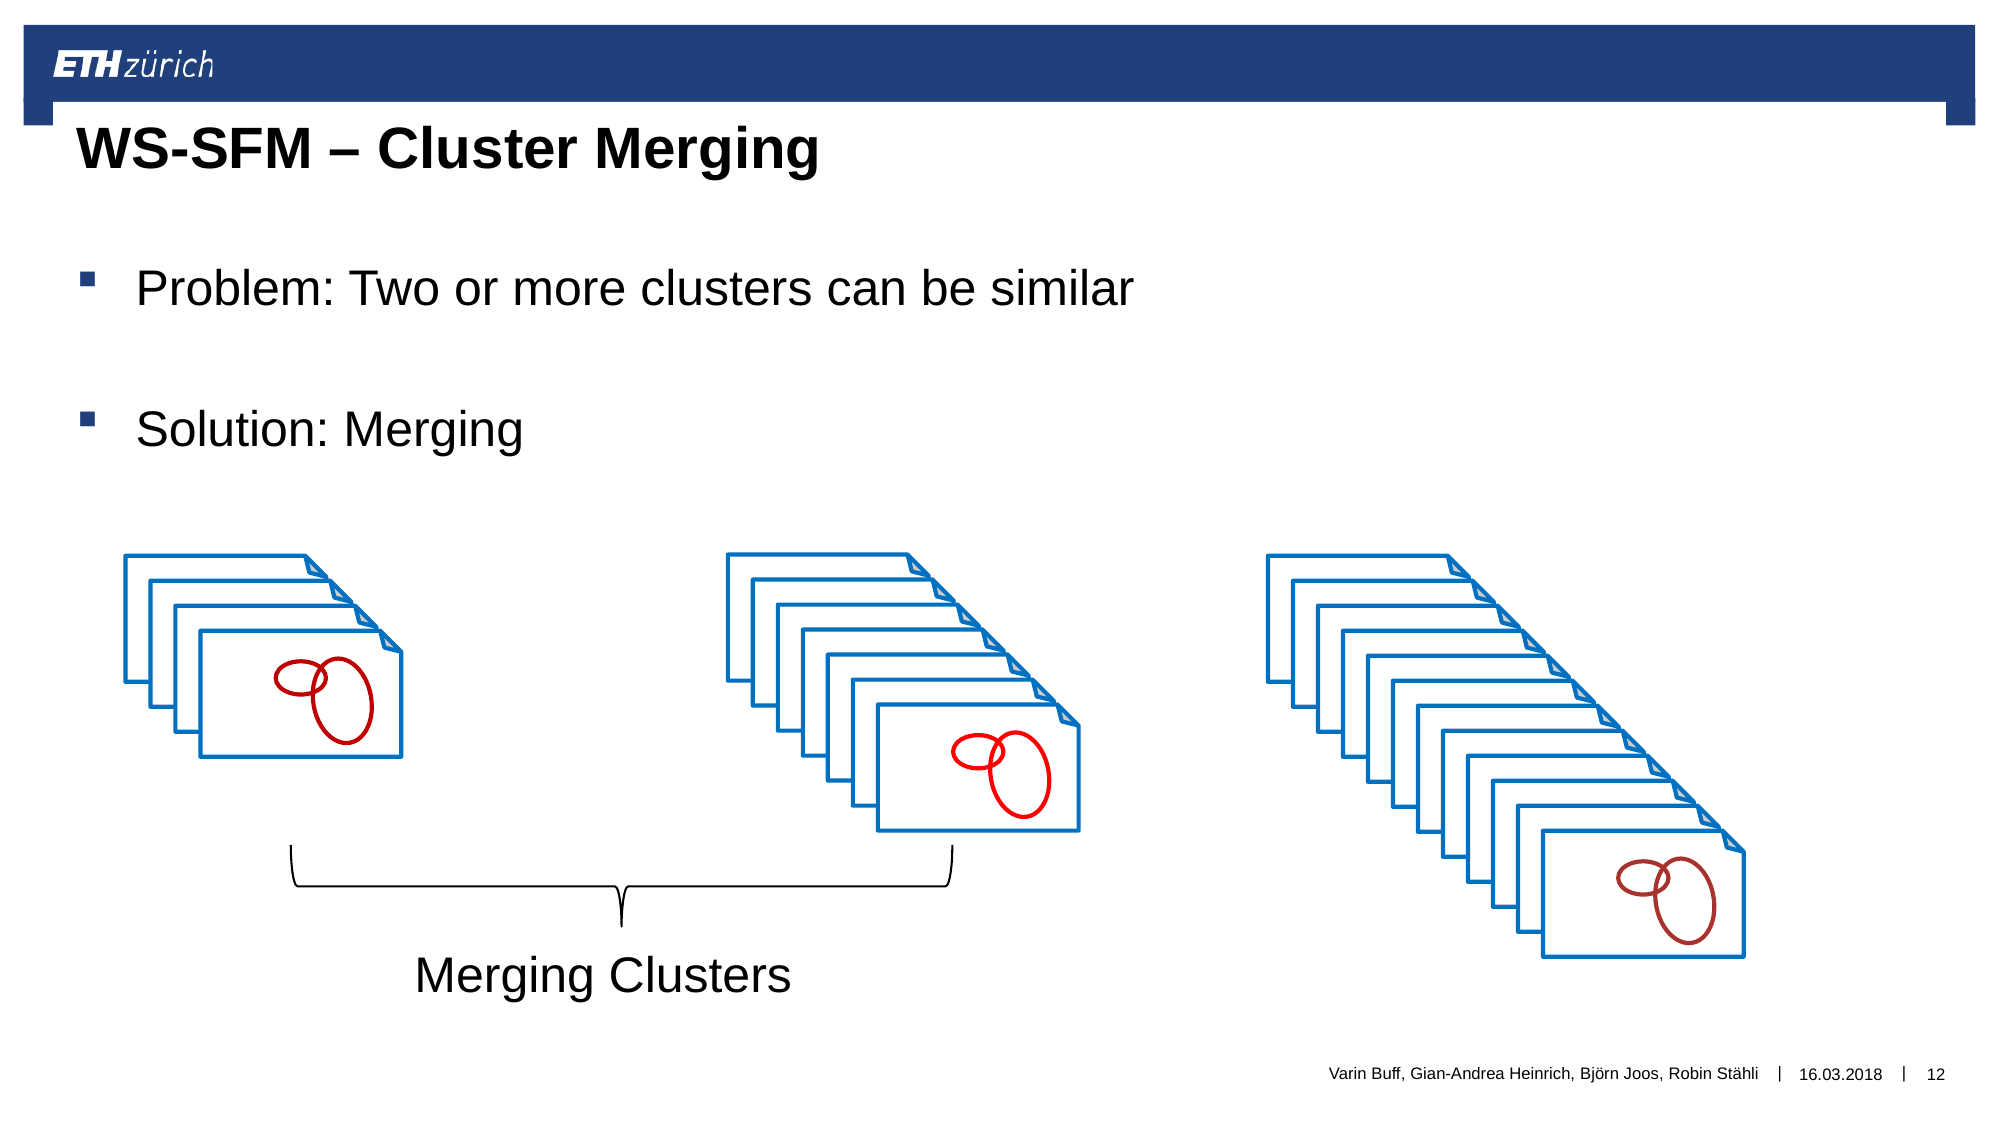

# WS-SFM – Cluster Merging
Problem: Two or more clusters can be similar

Solution: Merging

Merging Clusters
Varin Buff, Gian-Andrea Heinrich, Björn Joos, Robin Stähli
16.03.2018
12